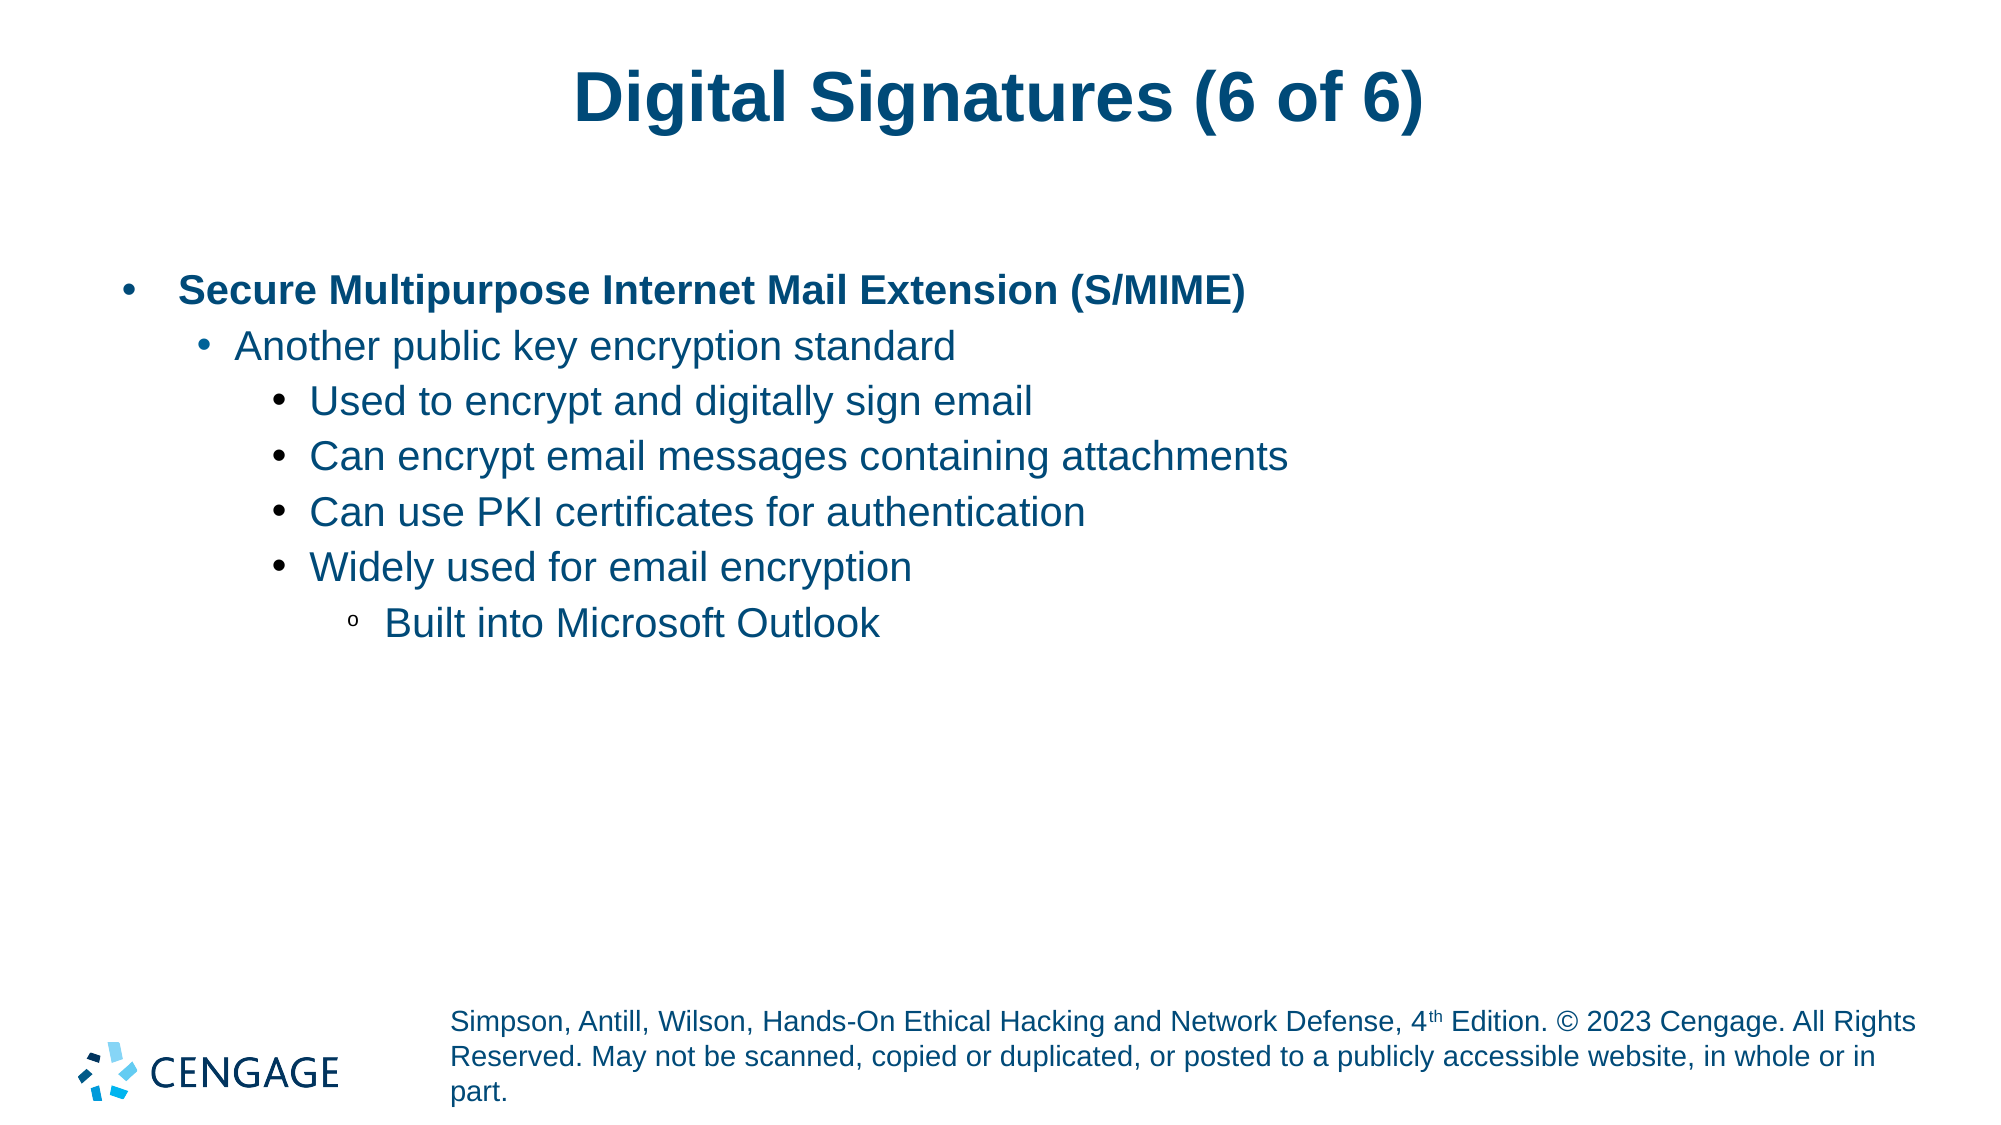

# Digital Signatures (6 of 6)
Secure Multipurpose Internet Mail Extension (S/MIME)
Another public key encryption standard
Used to encrypt and digitally sign email
Can encrypt email messages containing attachments
Can use PKI certificates for authentication
Widely used for email encryption
Built into Microsoft Outlook